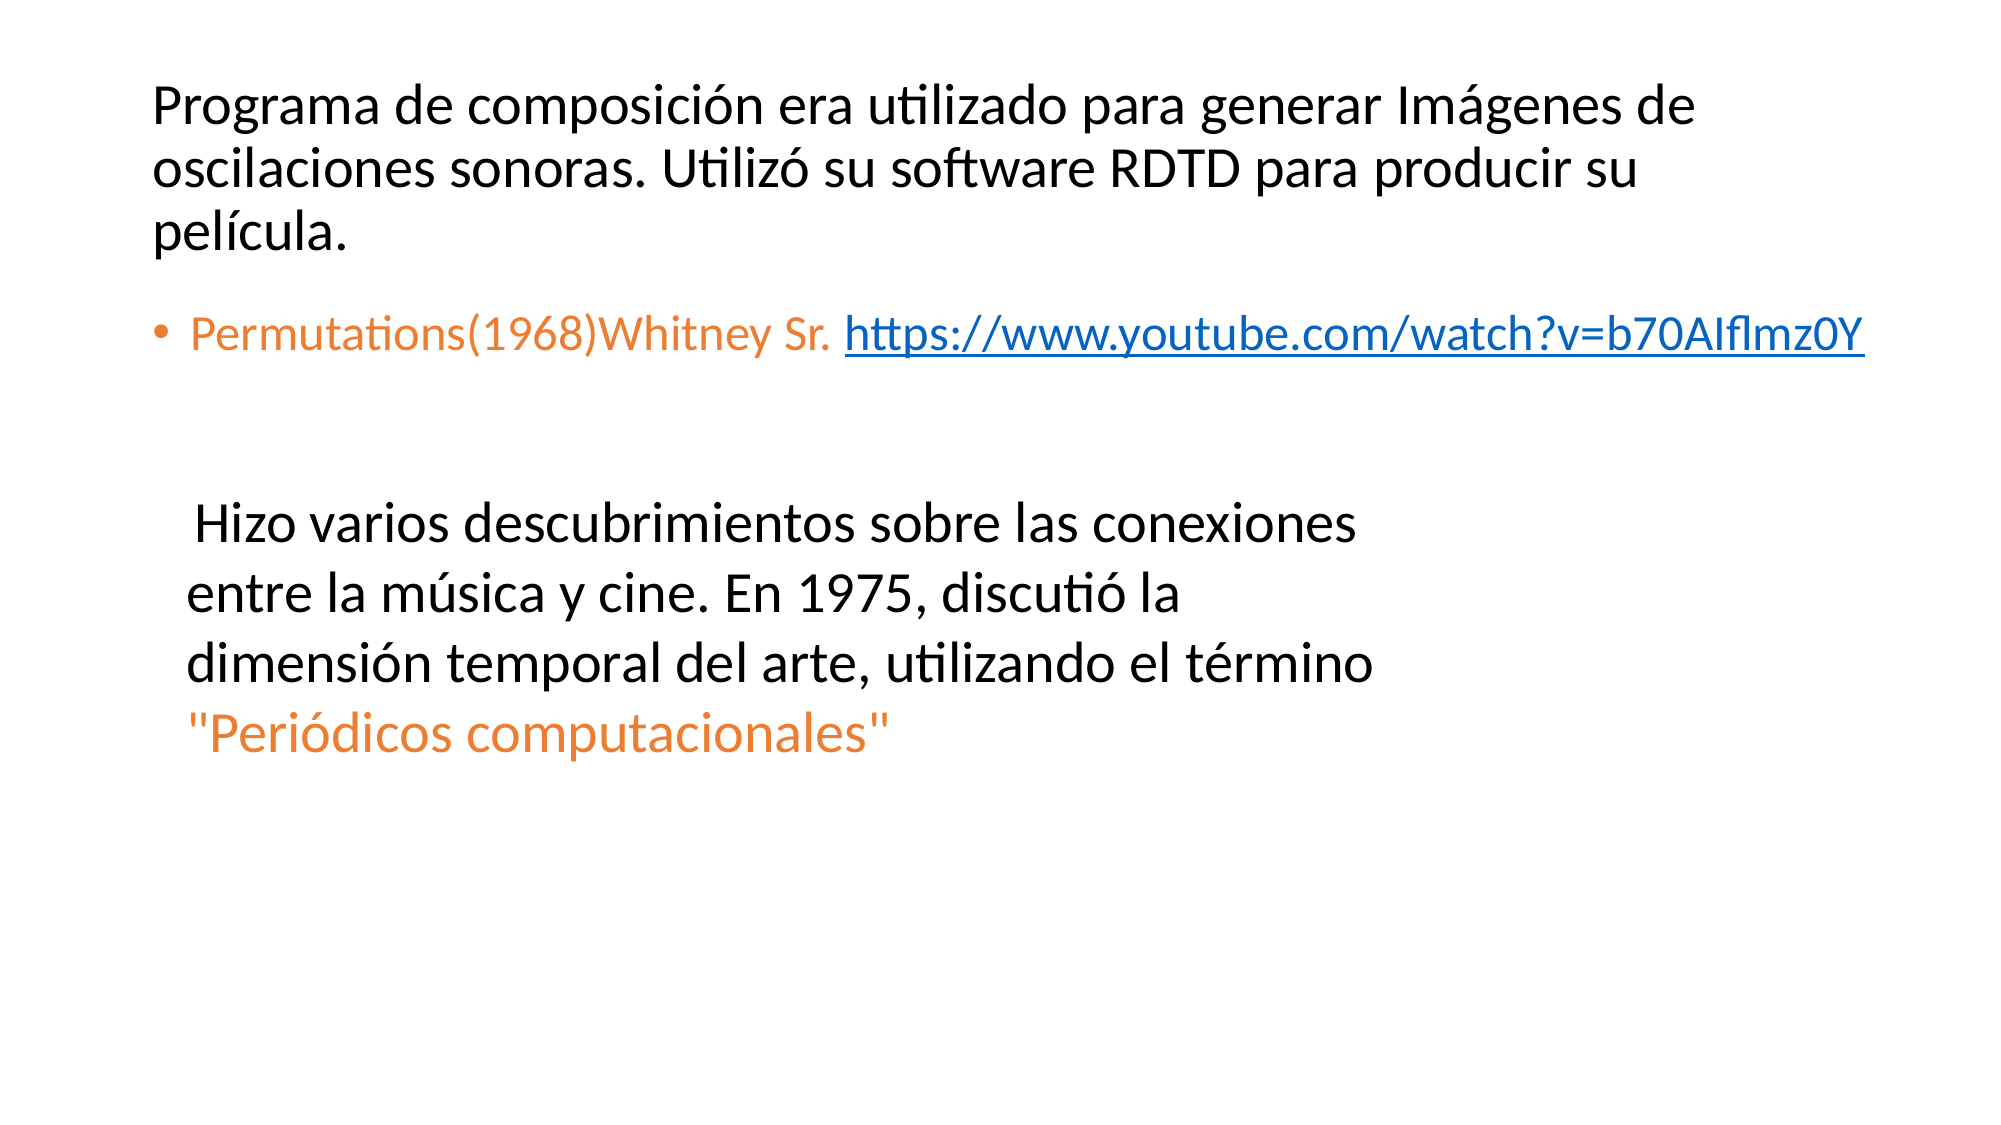

# Programa de composición era utilizado para generar Imágenes de oscilaciones sonoras. Utilizó su software RDTD para producir su película.
Permutations(1968)Whitney Sr. https://www.youtube.com/watch?v=b70AIflmz0Y

 Hizo varios descubrimientos sobre las conexiones entre la música y cine. En 1975, discutió la dimensión temporal del arte, utilizando el término "Periódicos computacionales"